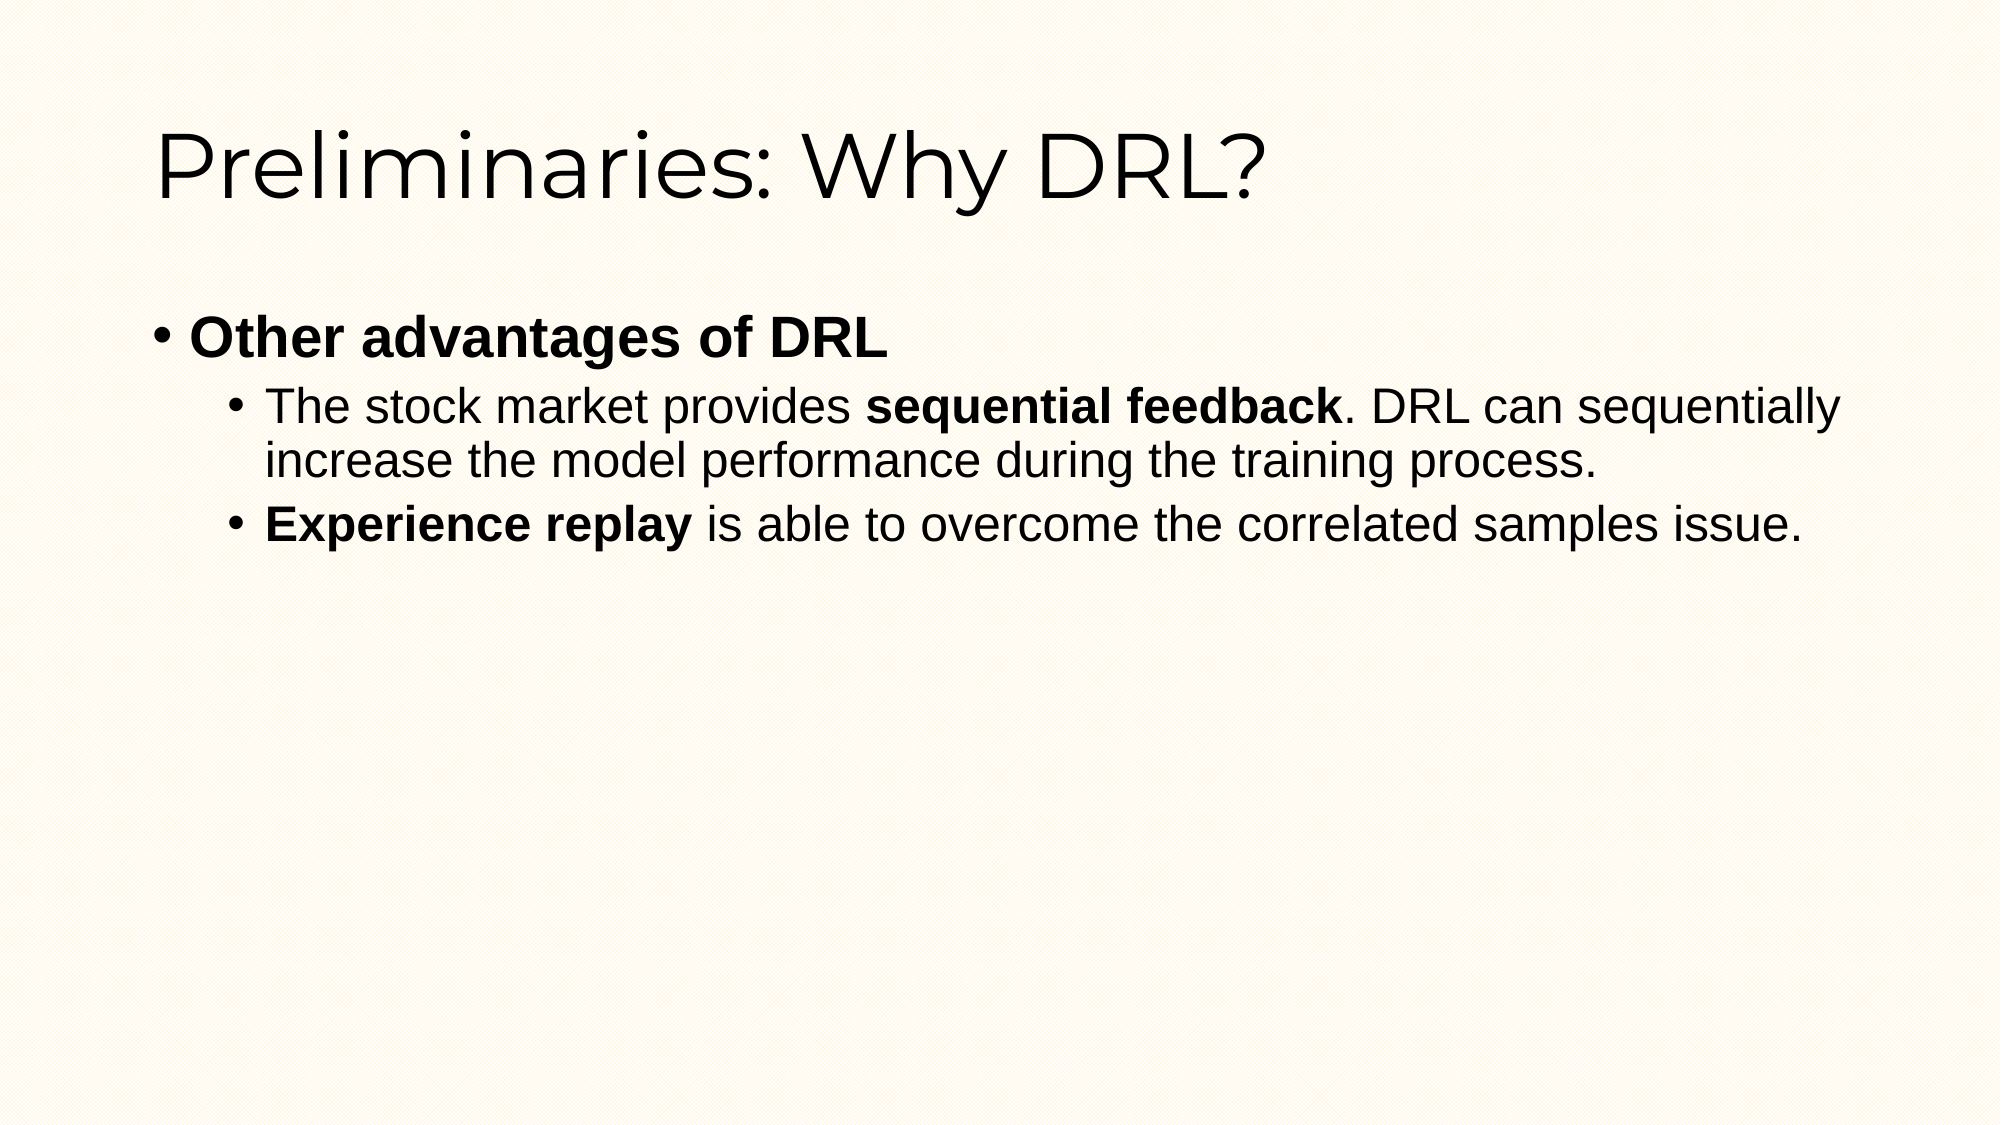

# Preliminaries: Why DRL?
Other advantages of DRL
The stock market provides sequential feedback. DRL can sequentially increase the model performance during the training process.
Experience replay is able to overcome the correlated samples issue.